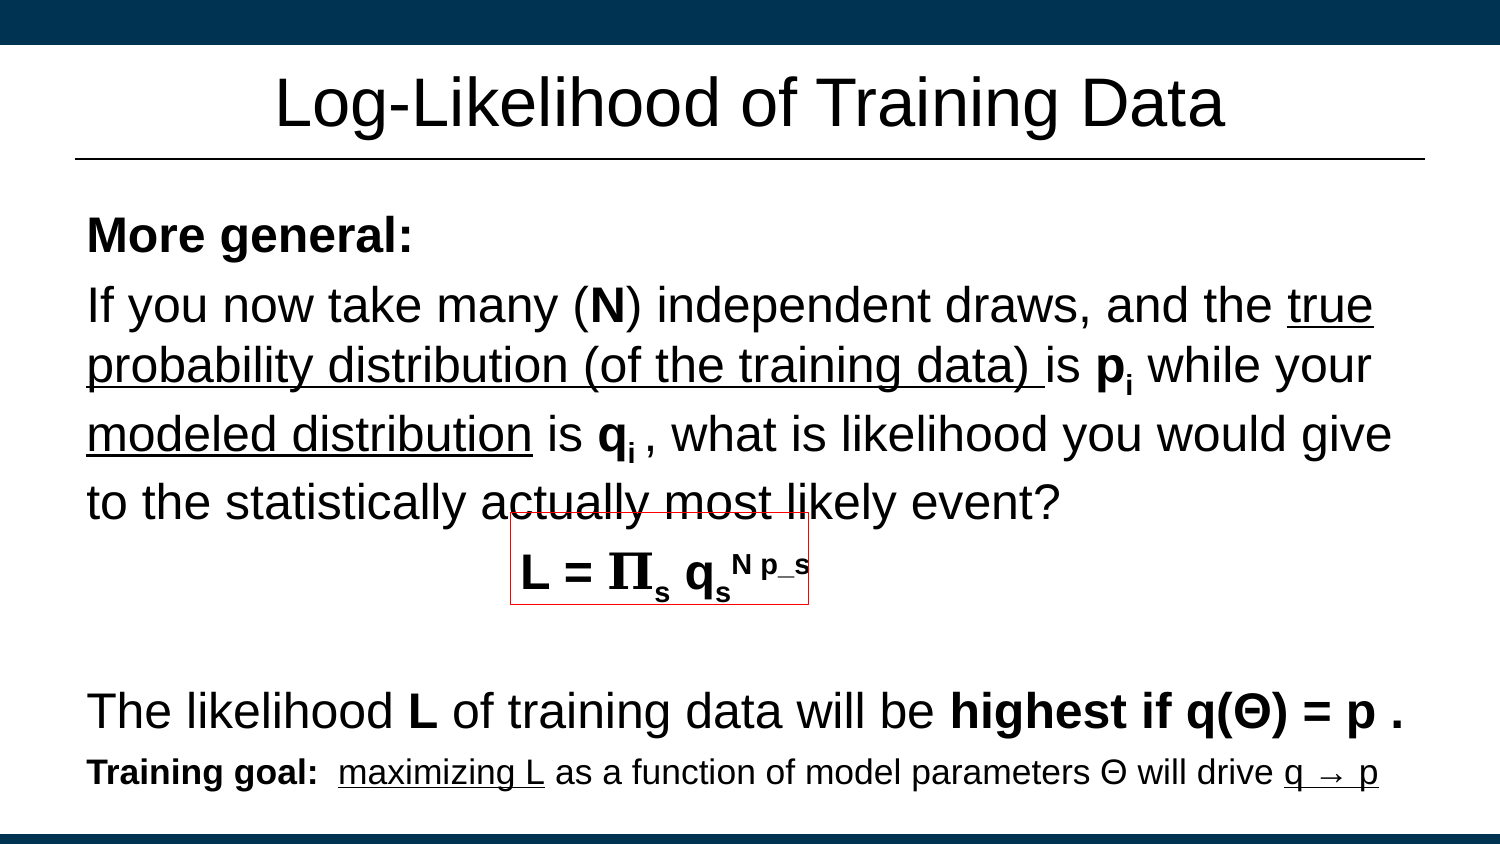

# Log-Likelihood of Training Data
More general:
If you now take many (N) independent draws, and the true probability distribution (of the training data) is pi while your modeled distribution is qi , what is likelihood you would give to the statistically actually most likely event?
                               L = 𝚷s qsN p_s
The likelihood L of training data will be highest if q(Θ) = p .
Training goal:  maximizing L as a function of model parameters Θ will drive q → p